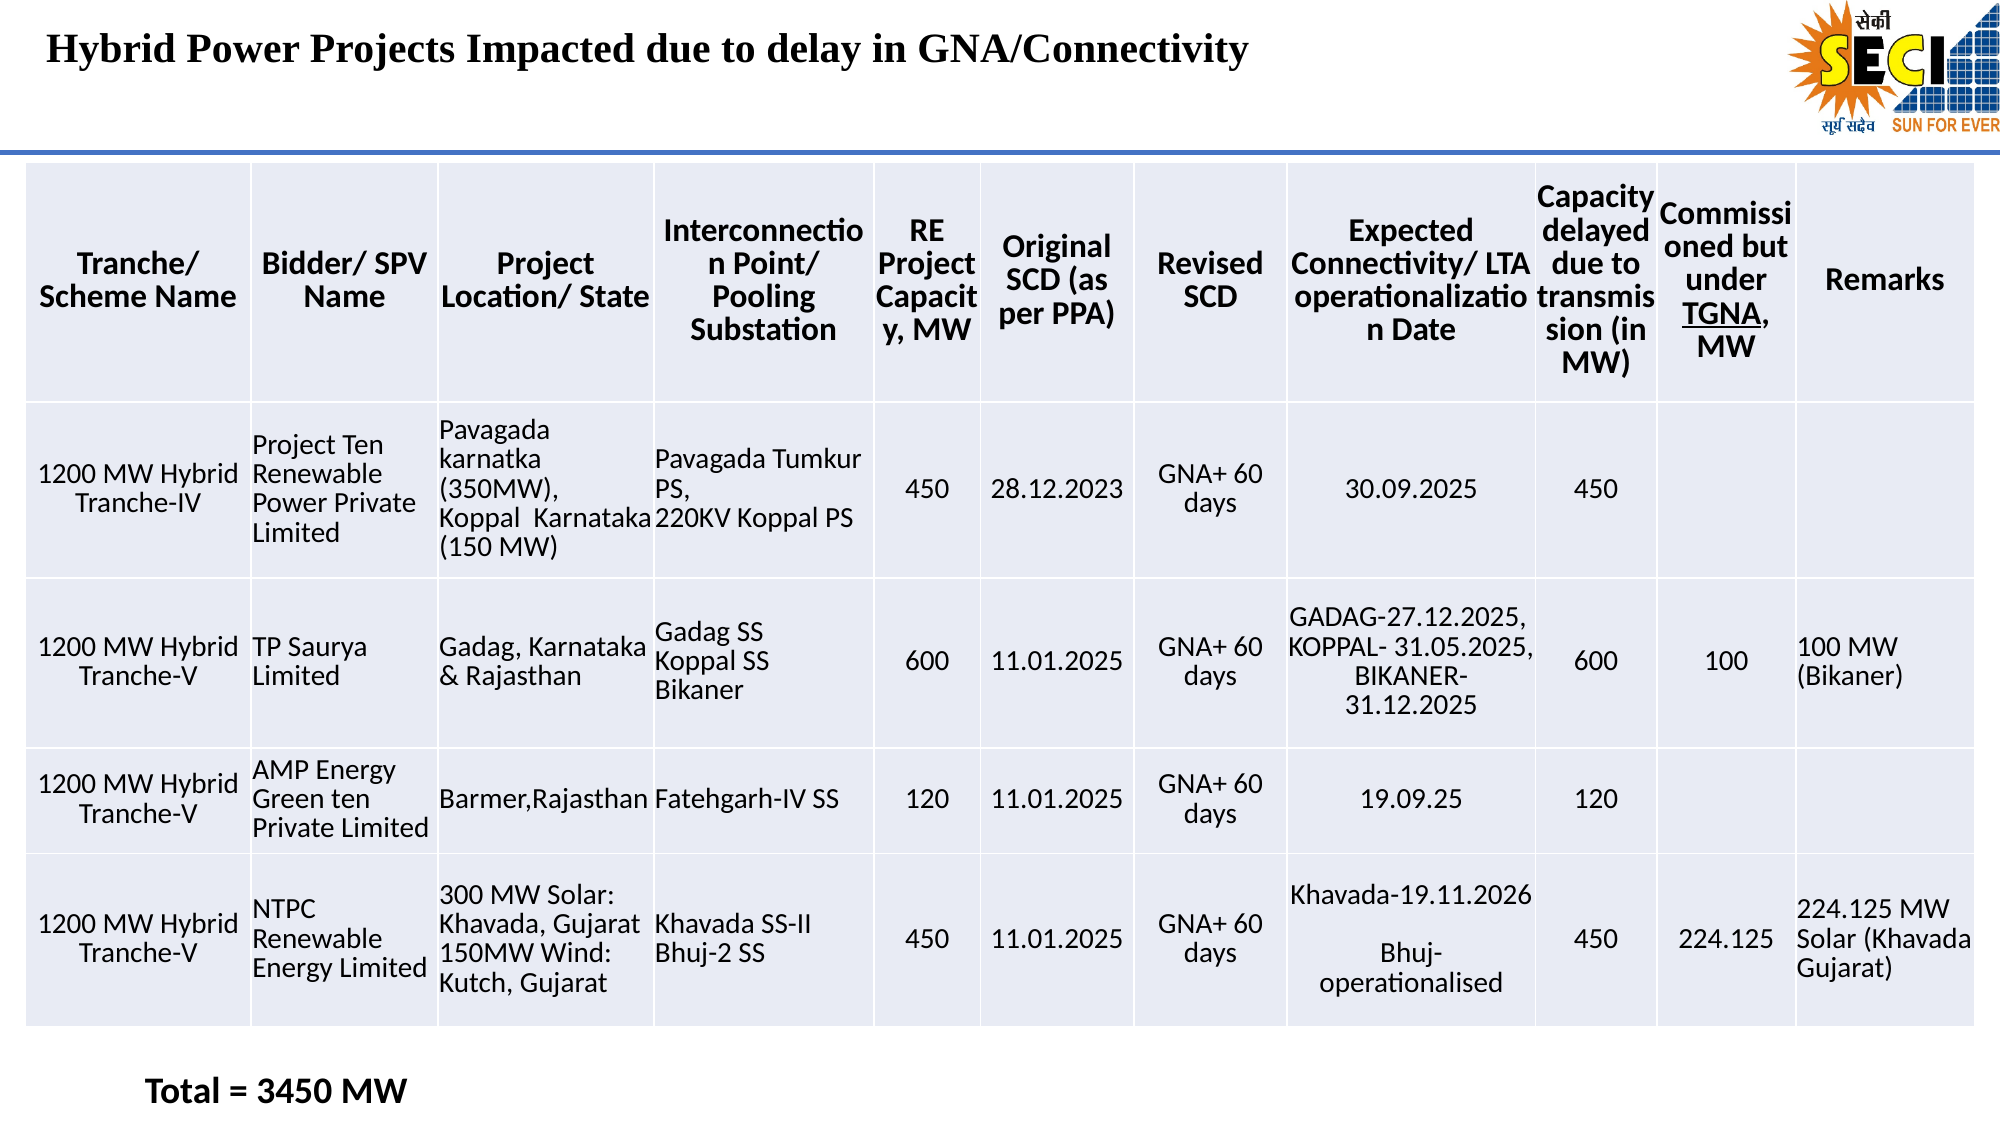

Hybrid Power Projects Impacted due to delay in GNA/Connectivity
| Tranche/ Scheme Name | Bidder/ SPV Name | Project Location/ State | Interconnection Point/ Pooling Substation | RE Project Capacity, MW | Original SCD (as per PPA) | Revised SCD | Expected Connectivity/ LTA operationalization Date | Capacity delayed due to transmission (in MW) | Commissioned but under TGNA, MW | Remarks |
| --- | --- | --- | --- | --- | --- | --- | --- | --- | --- | --- |
| 1200 MW Hybrid Tranche-IV | Project Ten Renewable Power Private Limited | Pavagada karnatka (350MW), Koppal Karnataka (150 MW) | Pavagada Tumkur PS, 220KV Koppal PS | 450 | 28.12.2023 | GNA+ 60 days | 30.09.2025 | 450 |  |  |
| 1200 MW Hybrid Tranche-V | TP Saurya Limited | Gadag, Karnataka & Rajasthan | Gadag SS Koppal SS Bikaner | 600 | 11.01.2025 | GNA+ 60 days | GADAG-27.12.2025, KOPPAL- 31.05.2025, BIKANER- 31.12.2025 | 600 | 100 | 100 MW (Bikaner) |
| 1200 MW Hybrid Tranche-V | AMP Energy Green ten Private Limited | Barmer,Rajasthan | Fatehgarh-IV SS | 120 | 11.01.2025 | GNA+ 60 days | 19.09.25 | 120 |  |  |
| 1200 MW Hybrid Tranche-V | NTPC Renewable Energy Limited | 300 MW Solar: Khavada, Gujarat 150MW Wind: Kutch, Gujarat | Khavada SS-II Bhuj-2 SS | 450 | 11.01.2025 | GNA+ 60 days | Khavada-19.11.2026 Bhuj- operationalised | 450 | 224.125 | 224.125 MW Solar (Khavada Gujarat) |
Total = 3450 MW